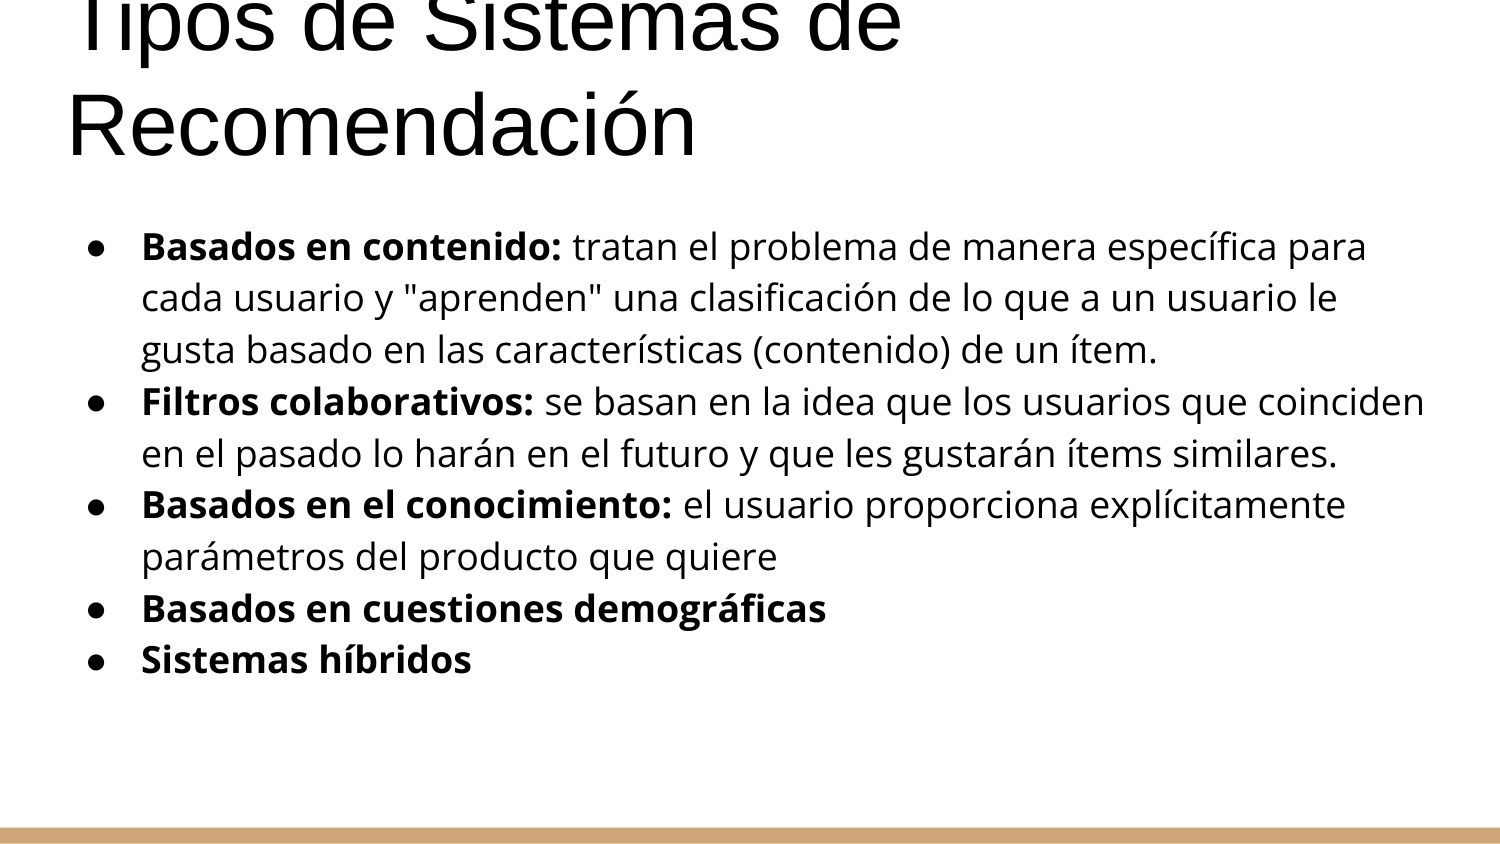

# Tipos de Sistemas de Recomendación
Basados en contenido: tratan el problema de manera específica para cada usuario y "aprenden" una clasificación de lo que a un usuario le gusta basado en las características (contenido) de un ítem.
Filtros colaborativos: se basan en la idea que los usuarios que coinciden en el pasado lo harán en el futuro y que les gustarán ítems similares.
Basados en el conocimiento: el usuario proporciona explícitamente parámetros del producto que quiere
Basados en cuestiones demográficas
Sistemas híbridos